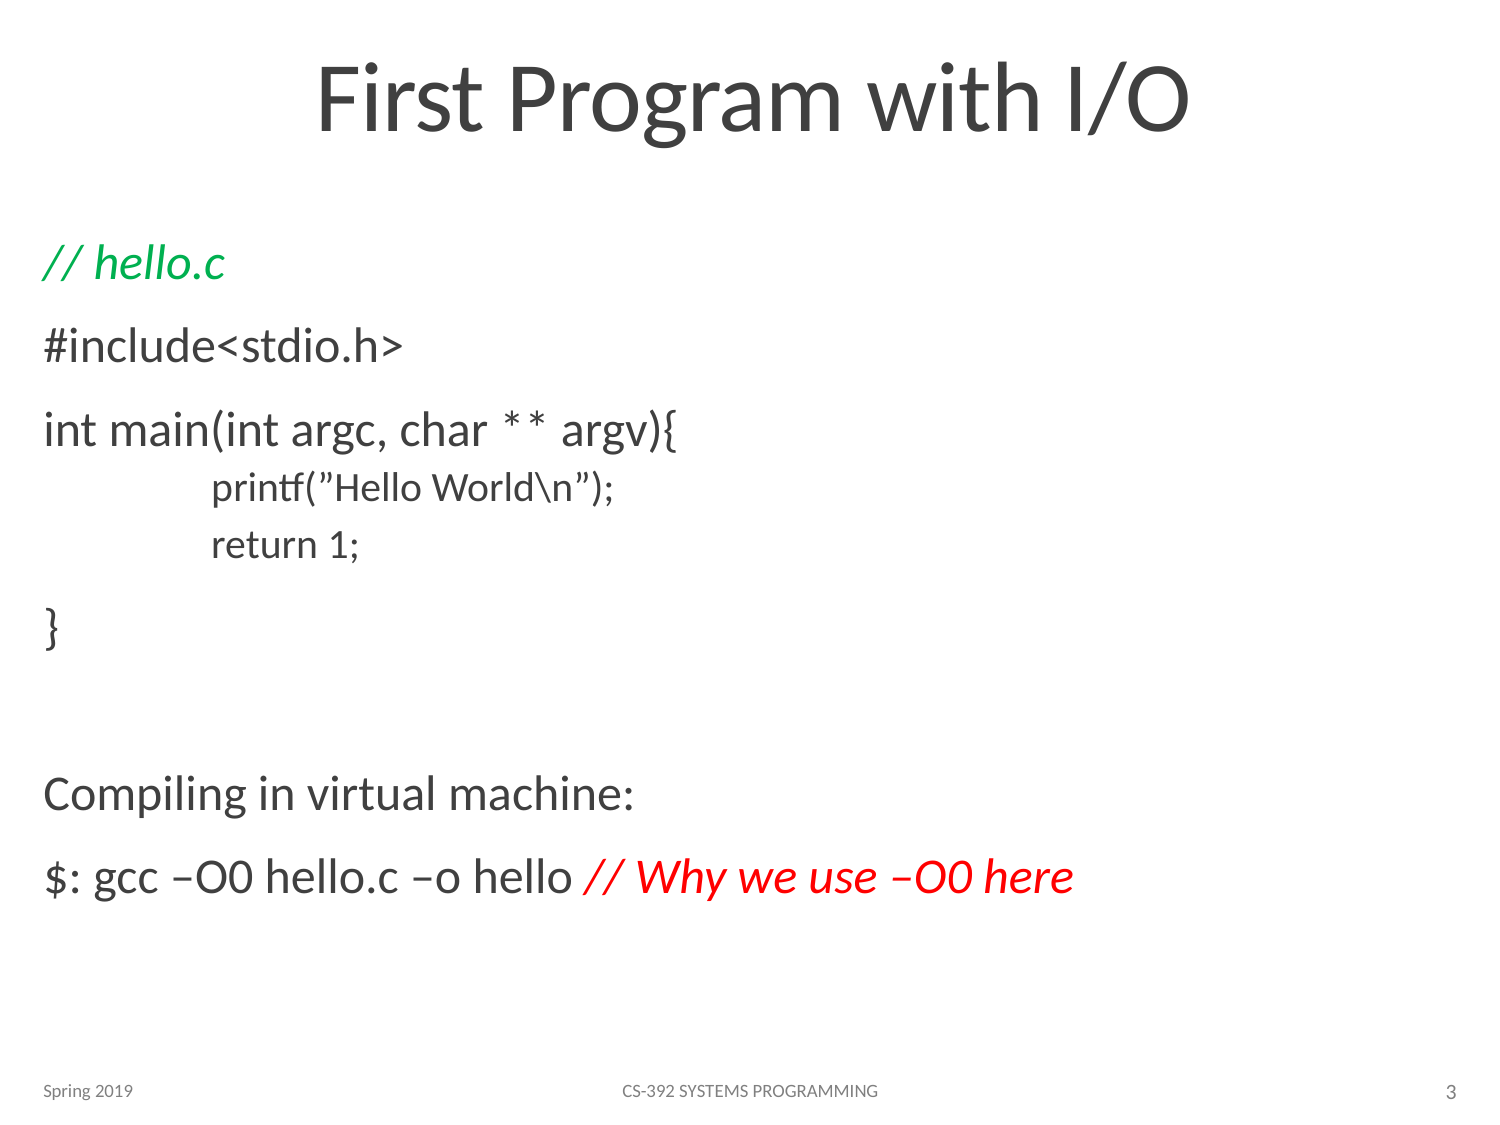

# First Program with I/O
// hello.c
#include<stdio.h>
int main(int argc, char ** argv){
	printf(”Hello World\n”);
	return 1;
}

Compiling in virtual machine:
$: gcc –O0 hello.c –o hello // Why we use –O0 here

Spring 2019
CS-392 Systems Programming
3